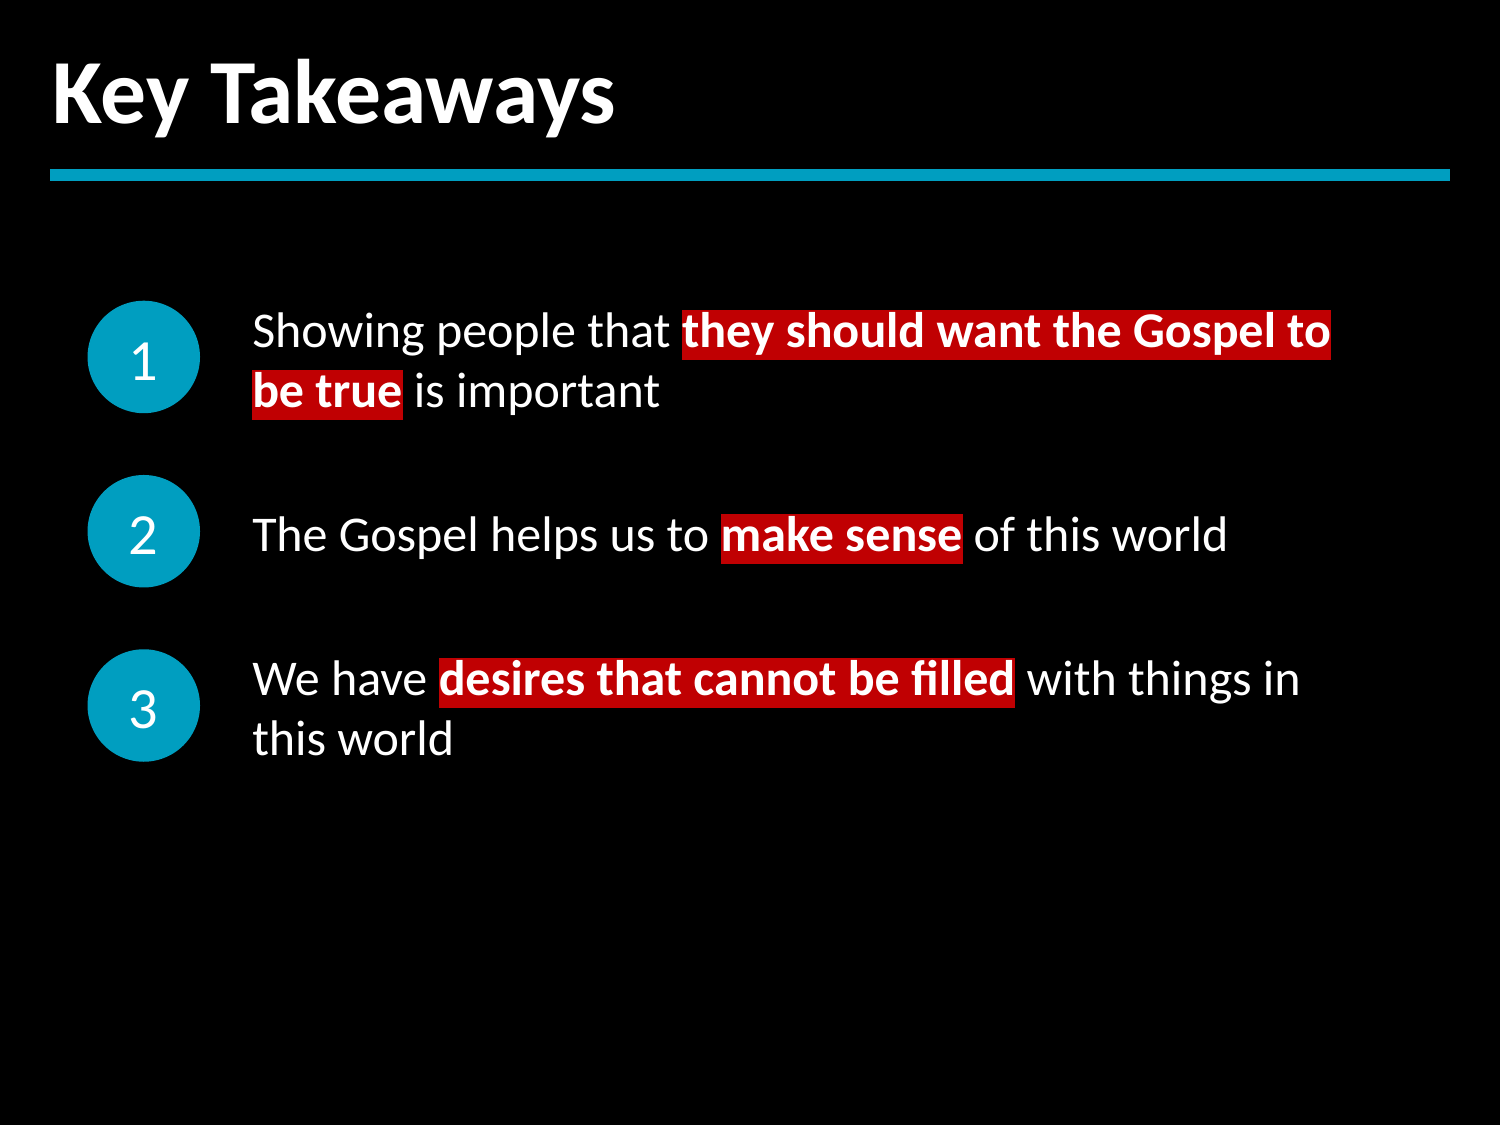

Key Takeaways
1
Showing people that they should want the Gospel to be true is important
2
The Gospel helps us to make sense of this world
3
We have desires that cannot be filled with things in this world